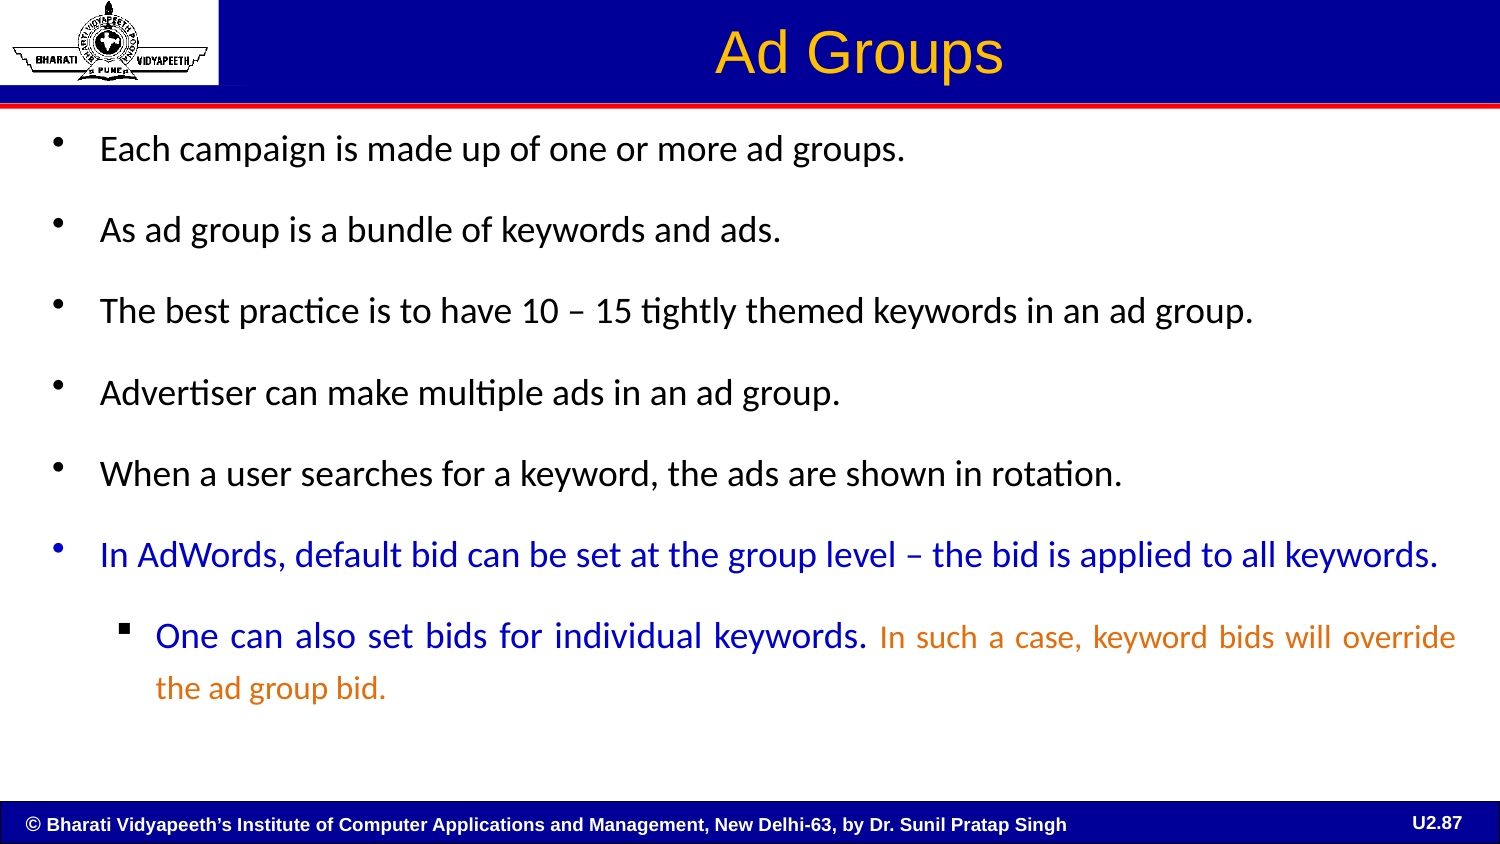

# Ad Groups
Each campaign is made up of one or more ad groups.
As ad group is a bundle of keywords and ads.
The best practice is to have 10 – 15 tightly themed keywords in an ad group.
Advertiser can make multiple ads in an ad group.
When a user searches for a keyword, the ads are shown in rotation.
In AdWords, default bid can be set at the group level – the bid is applied to all keywords.
One can also set bids for individual keywords. In such a case, keyword bids will override the ad group bid.